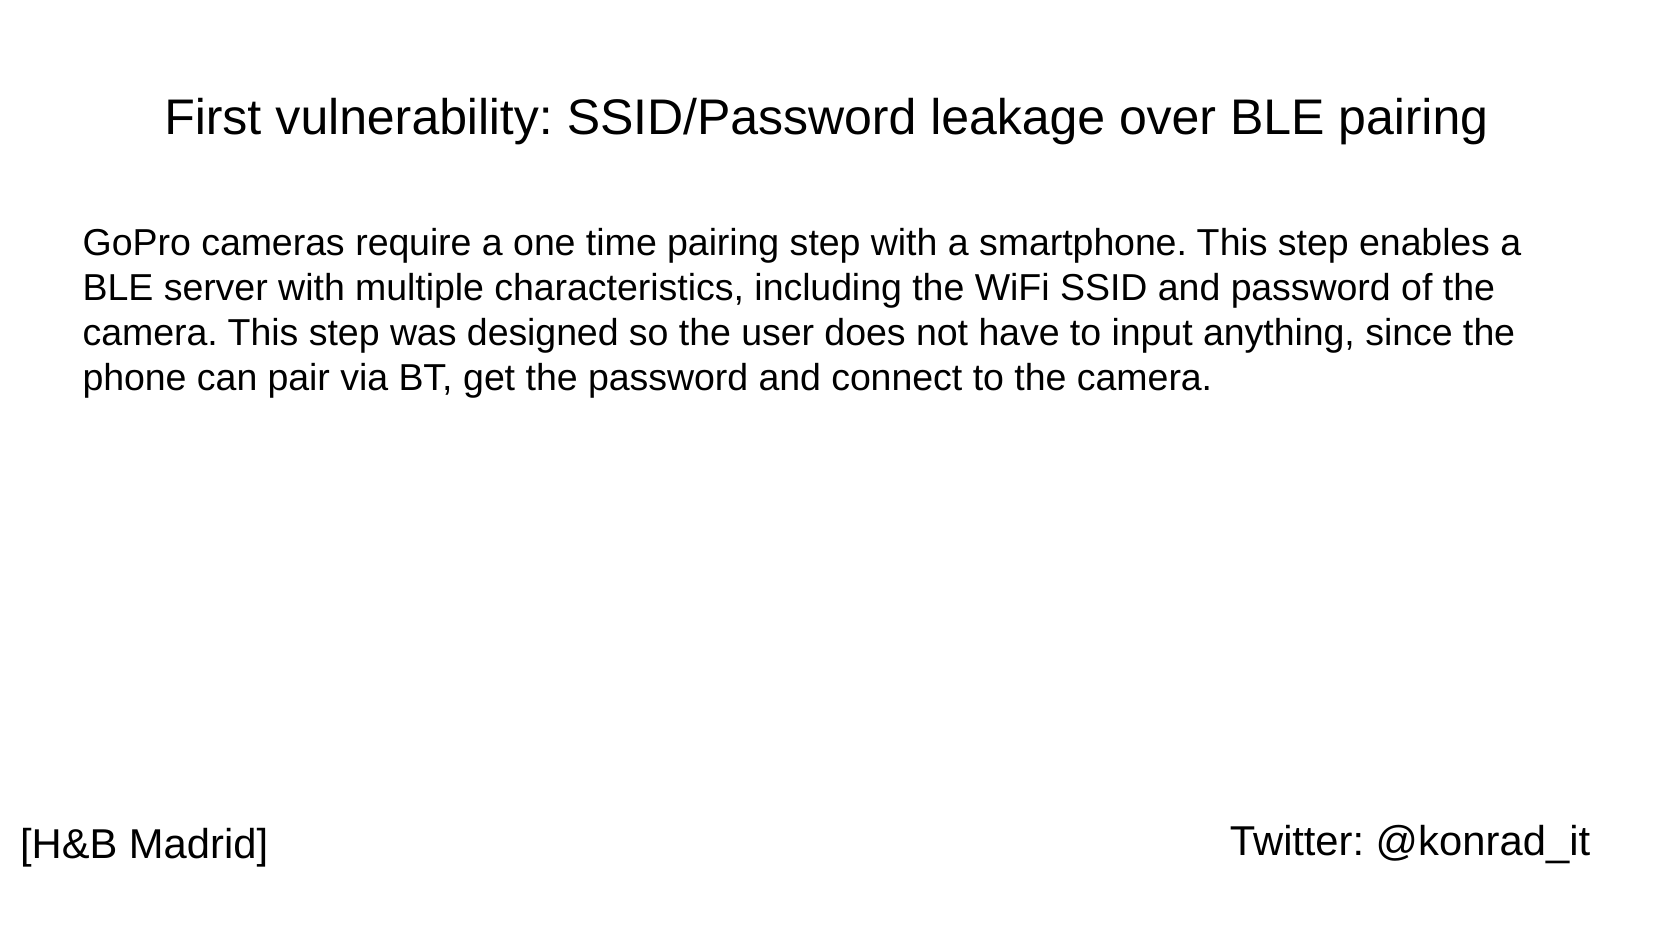

# First vulnerability: SSID/Password leakage over BLE pairing
GoPro cameras require a one time pairing step with a smartphone. This step enables a BLE server with multiple characteristics, including the WiFi SSID and password of the camera. This step was designed so the user does not have to input anything, since the phone can pair via BT, get the password and connect to the camera.
Twitter: @konrad_it
[H&B Madrid]